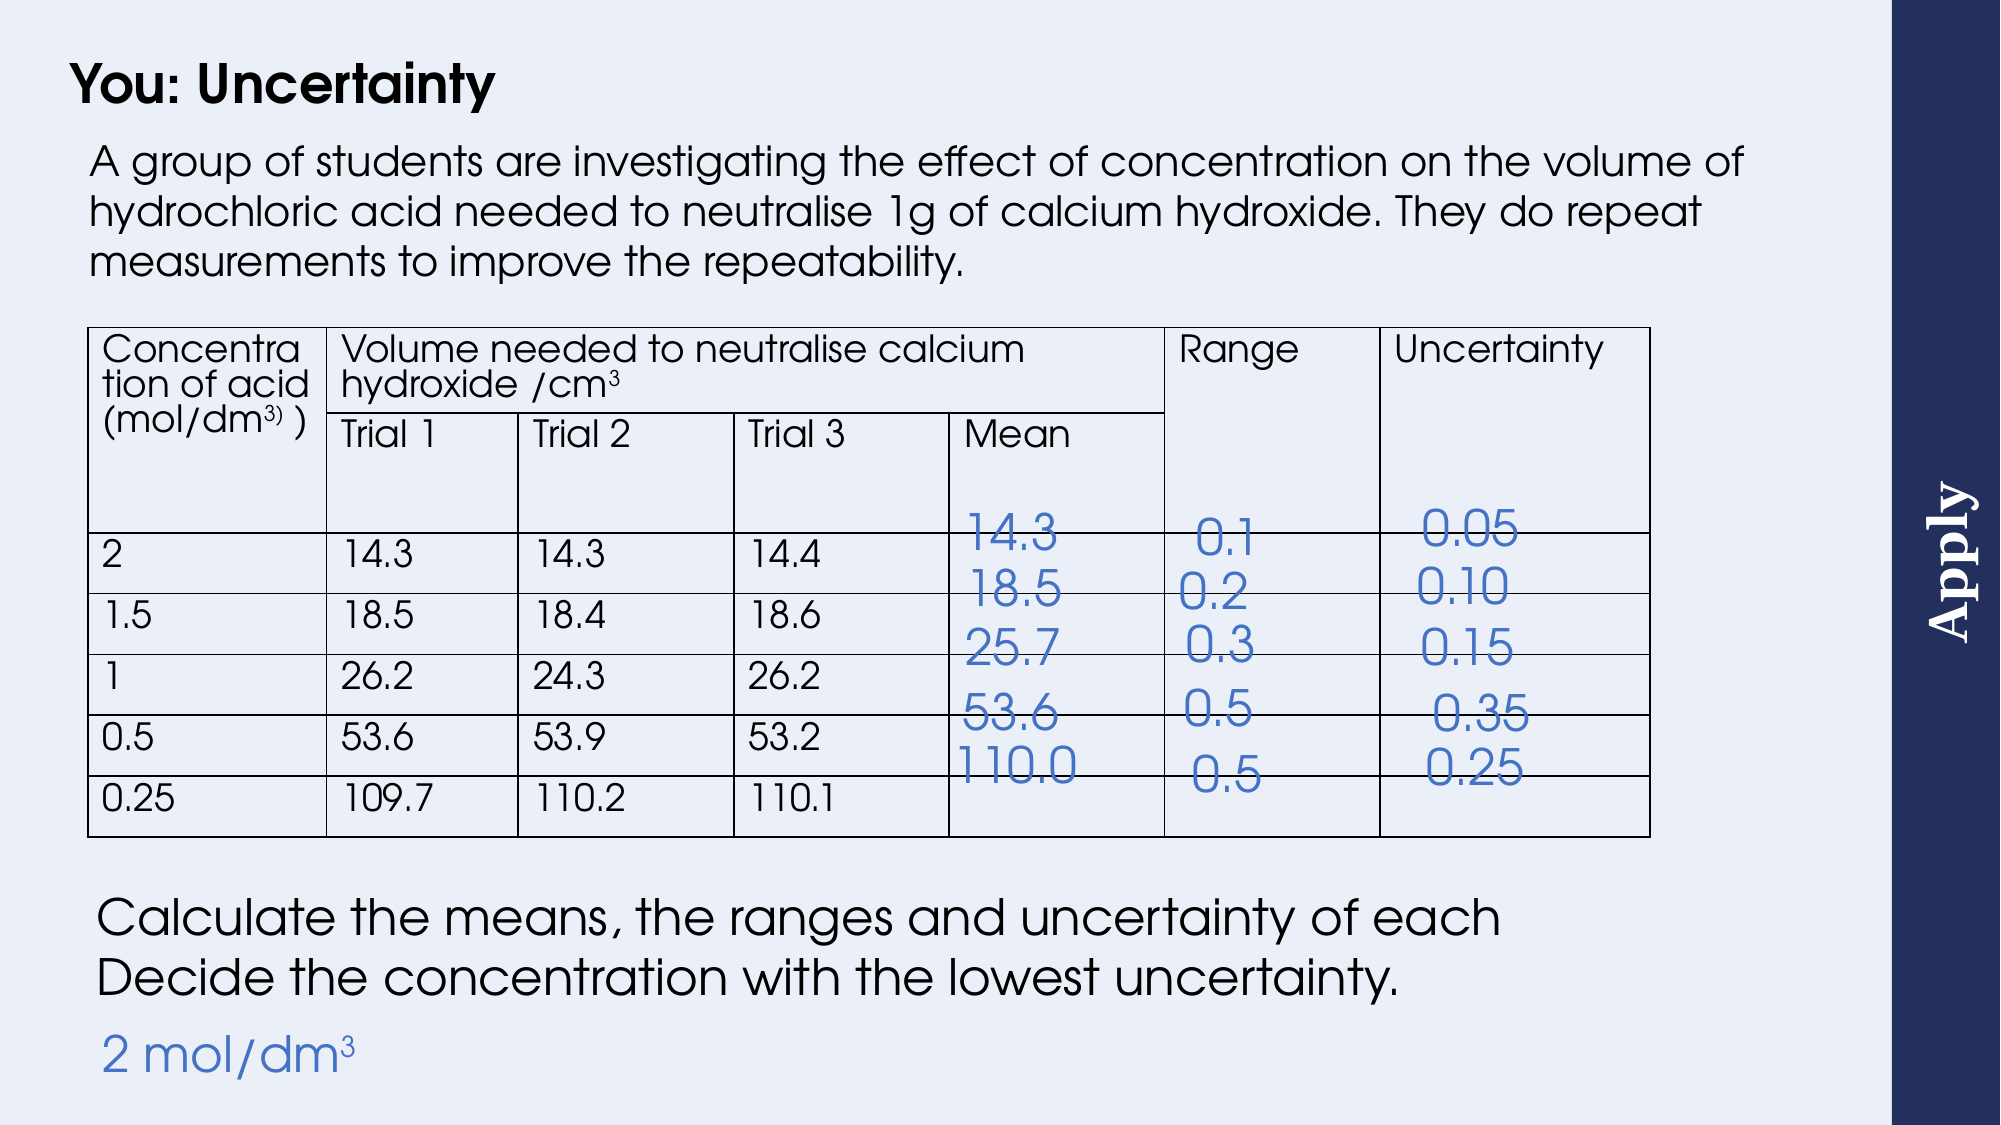

You: Uncertainty
A group of students are investigating the effect of concentration on the volume of hydrochloric acid needed to neutralise 1g of calcium hydroxide. They do repeat measurements to improve the repeatability.

| Concentration of acid (mol/dm3) ) | Volume needed to neutralise calcium hydroxide /cm3 |  |  |  | Range | Uncertainty |
| --- | --- | --- | --- | --- | --- | --- |
|  | Trial 1 | Trial 2 | Trial 3 | Mean |  |  |
| 2 | 14.3 | 14.3 | 14.4 |  |  |  |
| 1.5 | 18.5 | 18.4 | 18.6 |  |  |  |
| 1 | 26.2 | 24.3 | 26.2 |  |  |  |
| 0.5 | 53.6 | 53.9 | 53.2 |  |  |  |
| 0.25 | 109.7 | 110.2 | 110.1 |  |  |  |
0.05
14.3
0.1
0.10
18.5
0.2
0.3
25.7
0.15
0.5
53.6
0.35
110.0
0.25
0.5
Calculate the means, the ranges and uncertainty of each
Decide the concentration with the lowest uncertainty.

2 mol/dm3